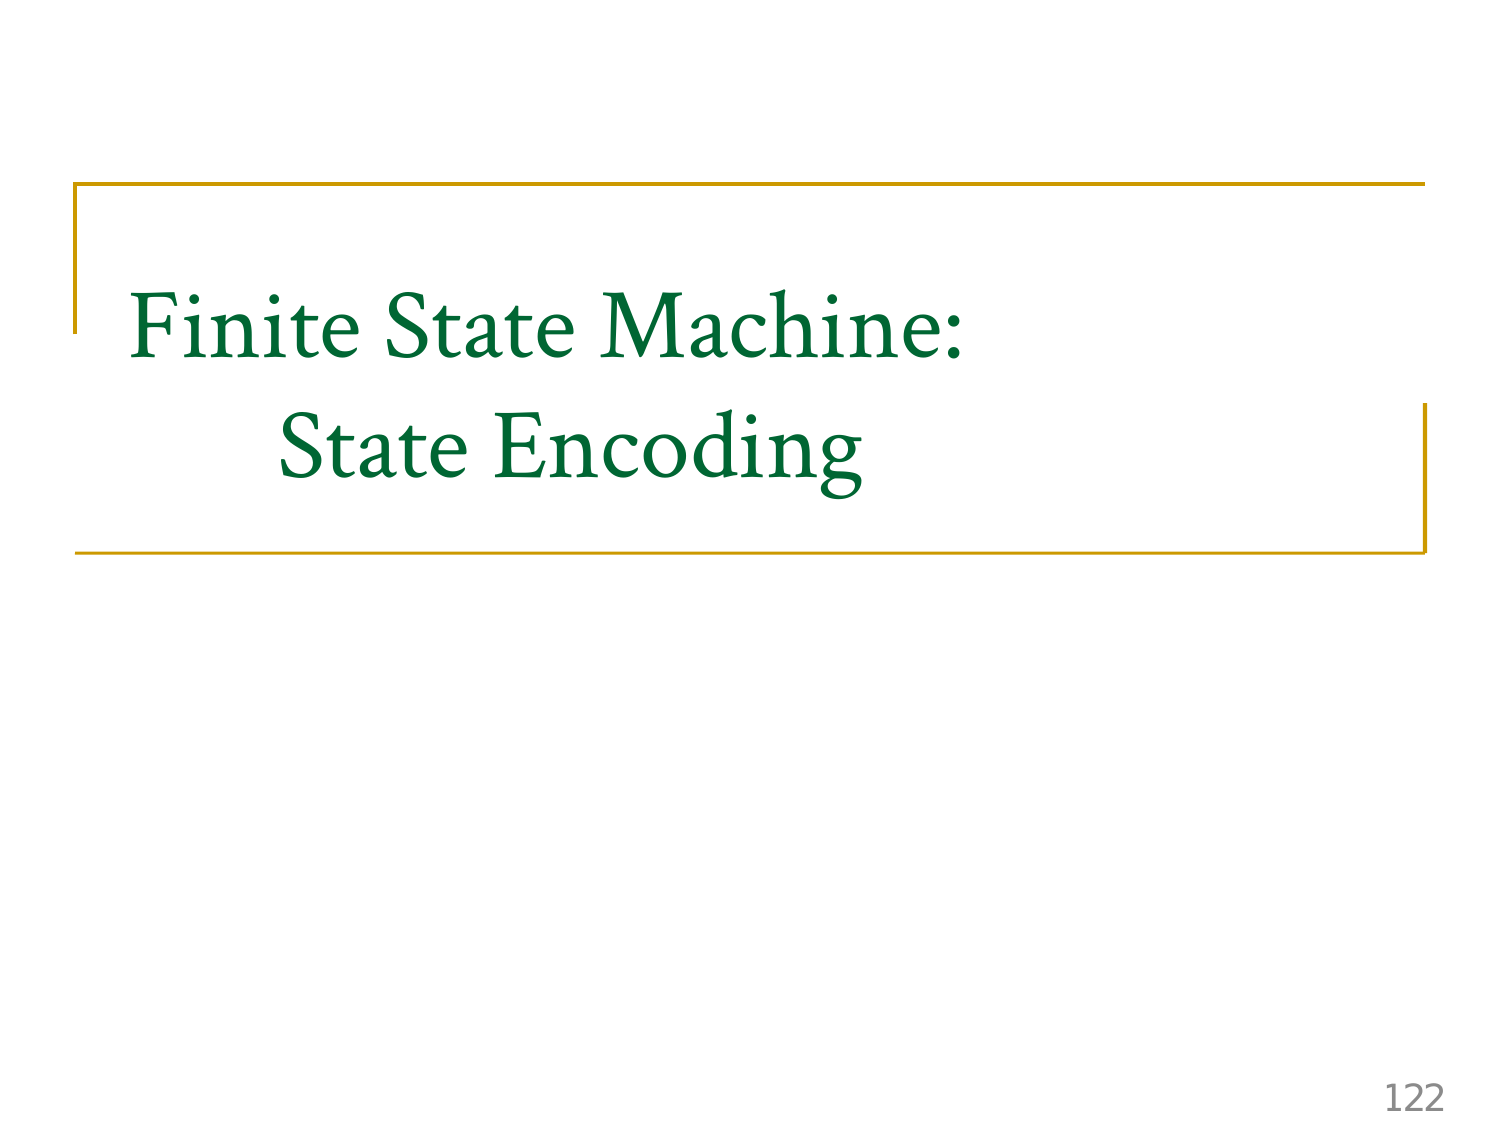

# Finite State Machine: State Encoding

122